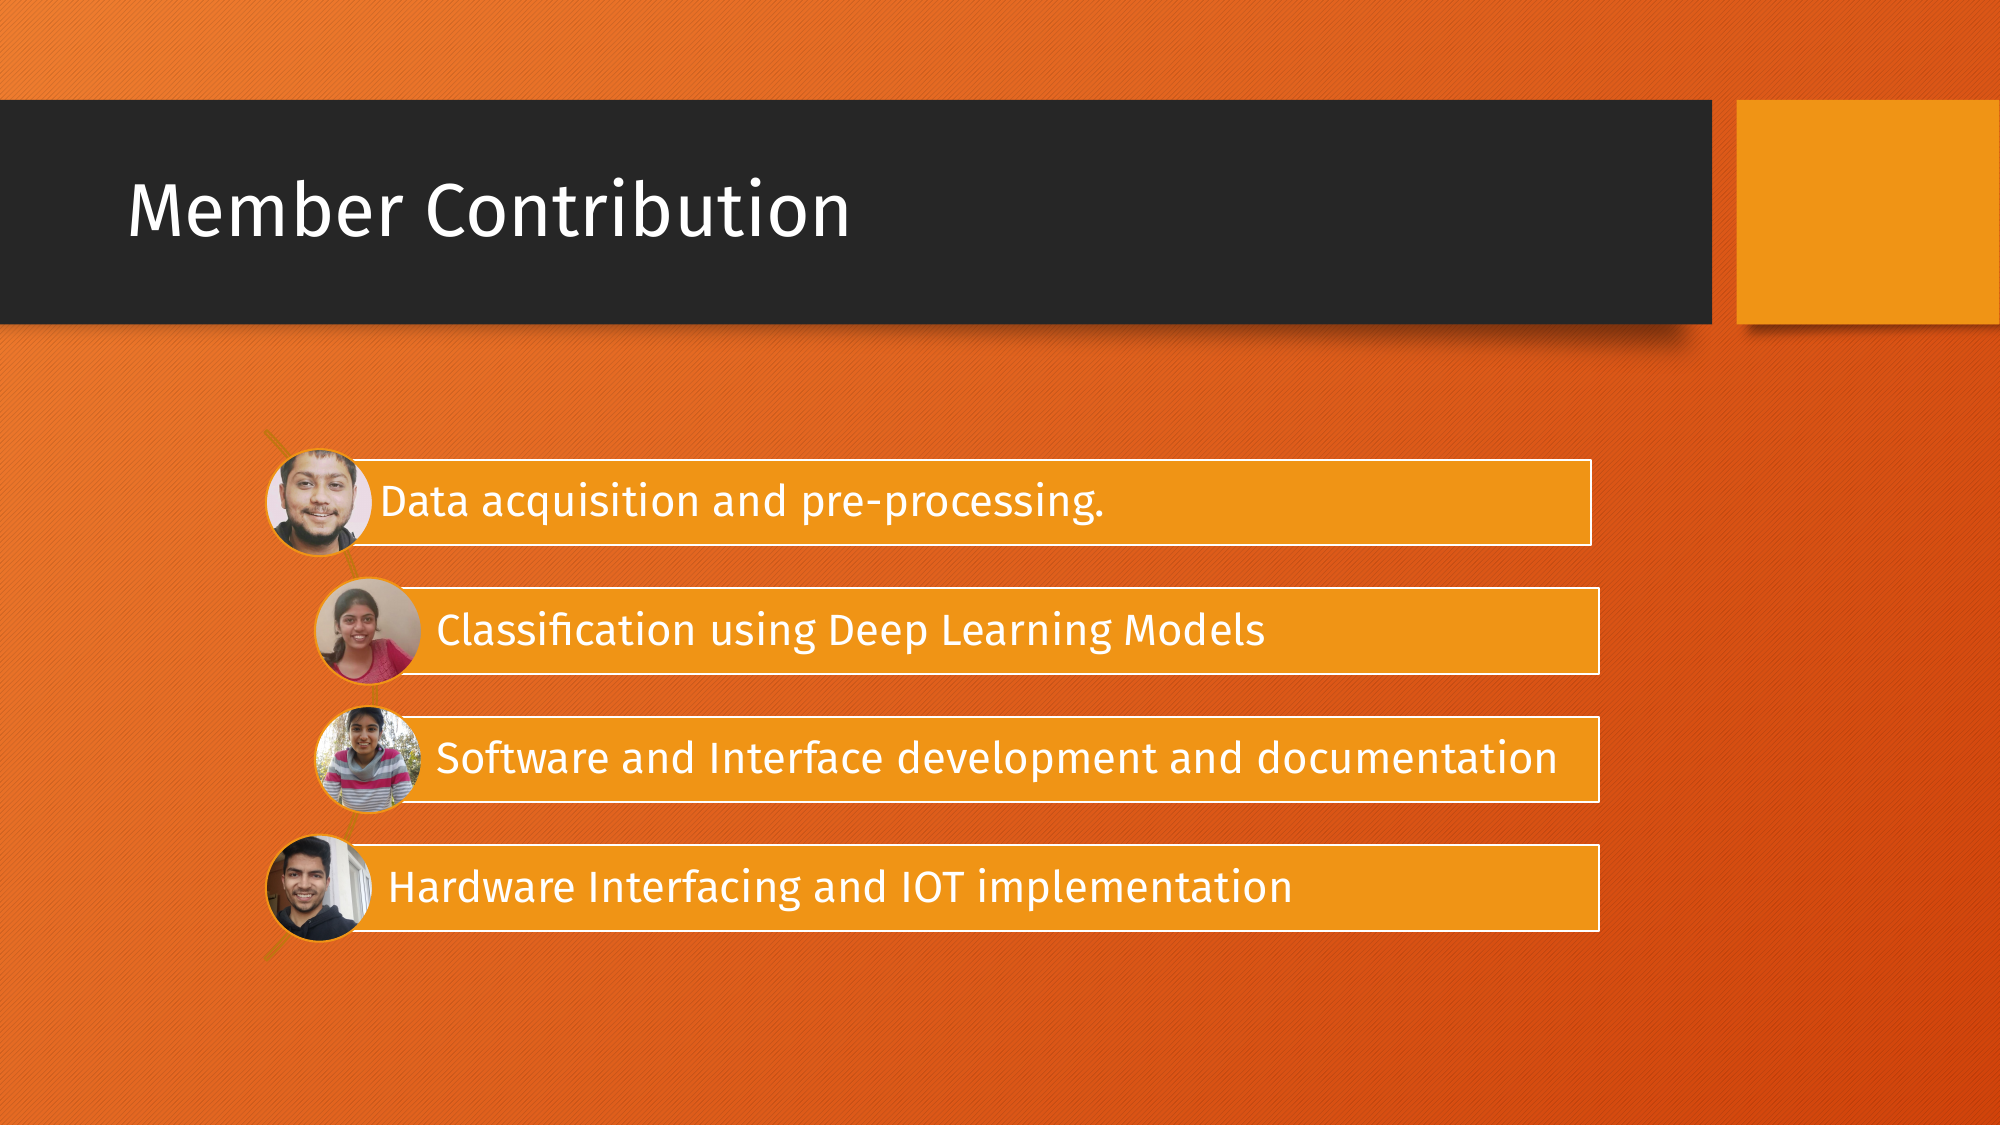

# Member Contribution

Data acquisition and pre-processing.
Classification using Deep Learning Models
Software and Interface development and documentation
Hardware Interfacing and IOT implementation